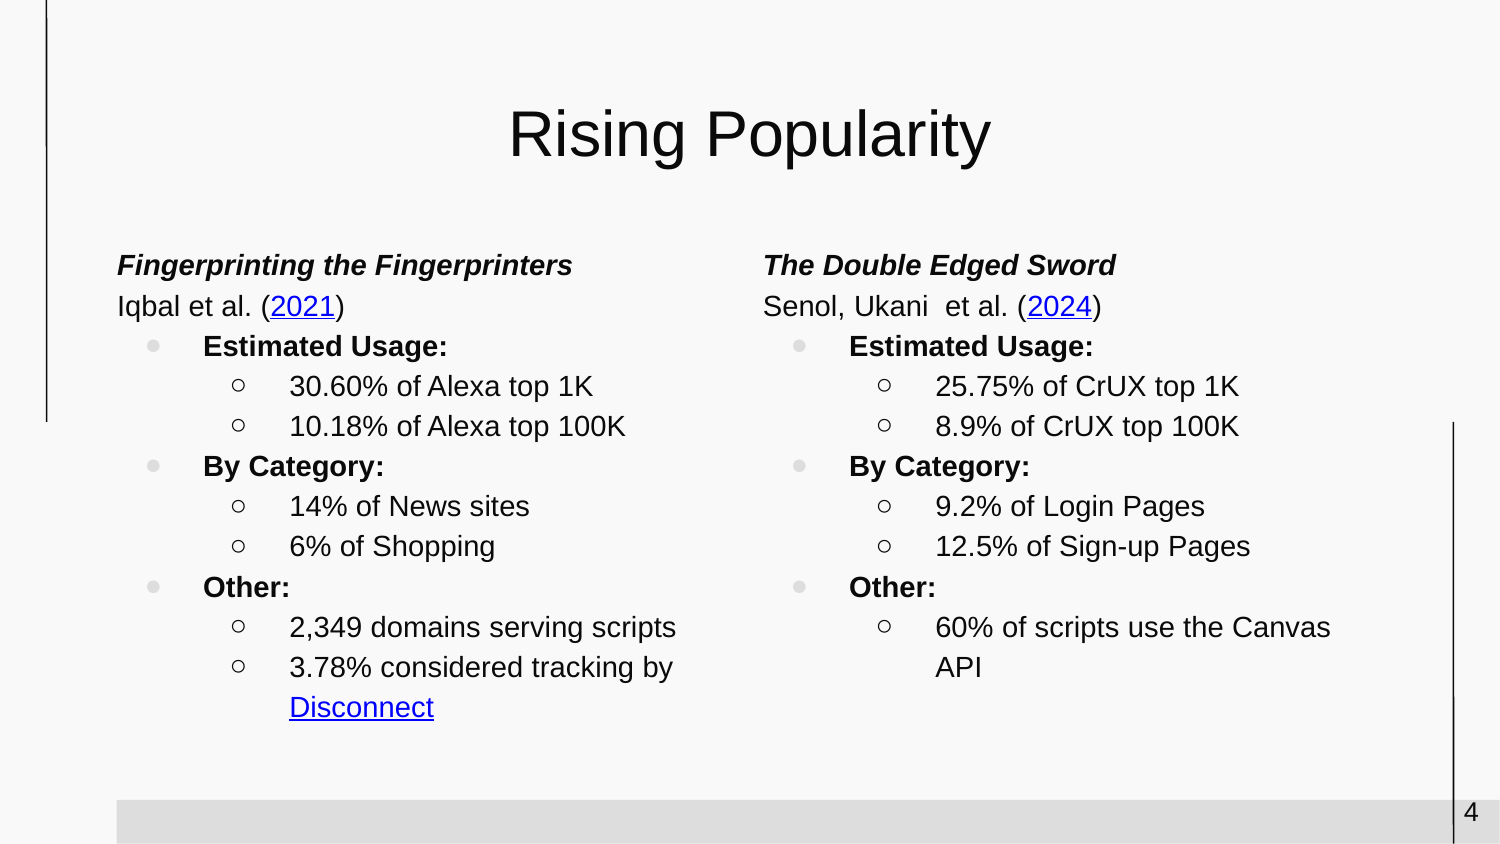

# Rising Popularity
Fingerprinting the Fingerprinters
Iqbal et al. (2021)
Estimated Usage:
30.60% of Alexa top 1K
10.18% of Alexa top 100K
By Category:
14% of News sites
6% of Shopping
Other:
2,349 domains serving scripts
3.78% considered tracking by Disconnect
The Double Edged Sword
Senol, Ukani  et al. (2024)
Estimated Usage:
25.75% of CrUX top 1K
8.9% of CrUX top 100K
By Category:
9.2% of Login Pages
12.5% of Sign-up Pages
Other:
60% of scripts use the Canvas API
4